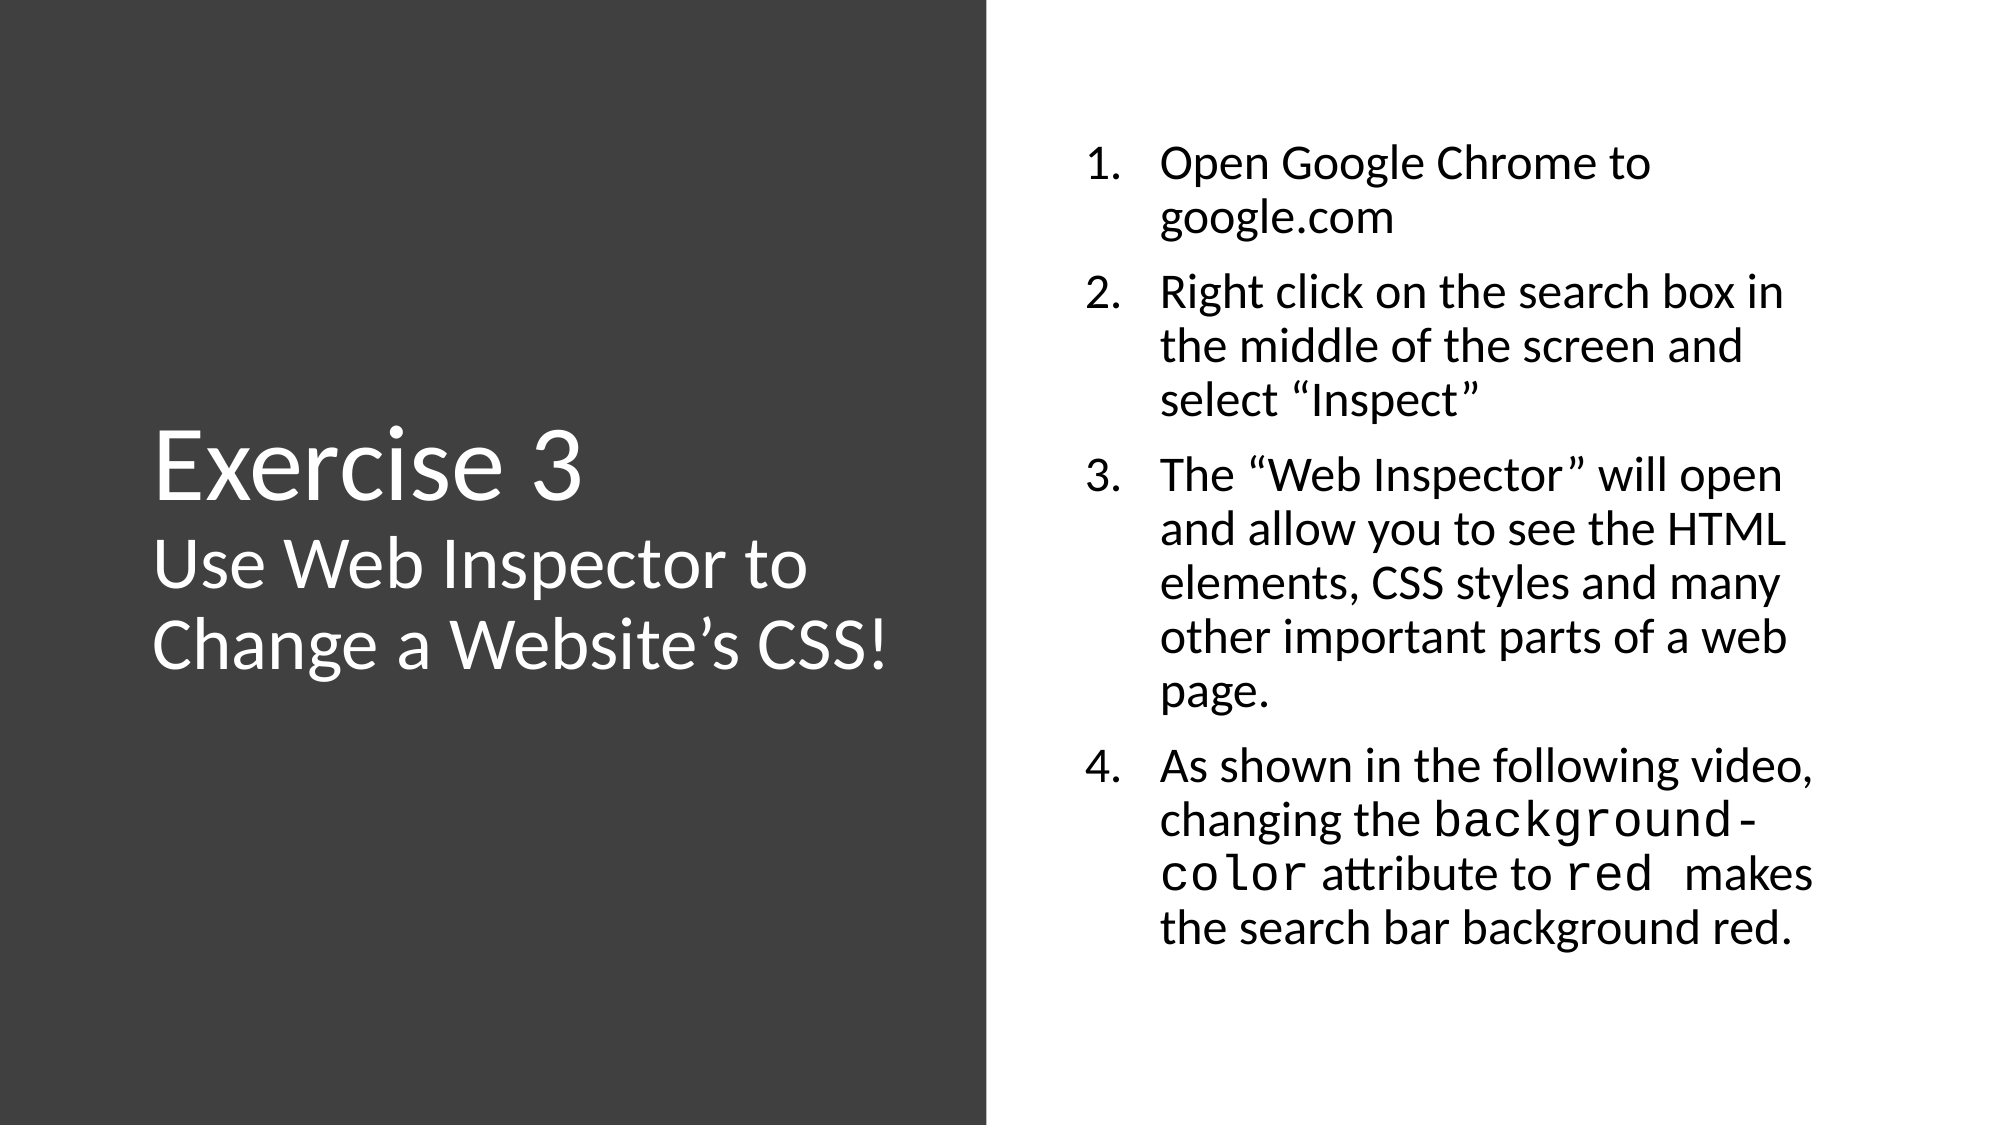

# Exercise 3 Use Web Inspector to Change a Website’s CSS!
Open Google Chrome to google.com
Right click on the search box in the middle of the screen and select “Inspect”
The “Web Inspector” will open and allow you to see the HTML elements, CSS styles and many other important parts of a web page.
As shown in the following video, changing the background-color attribute to red makes the search bar background red.